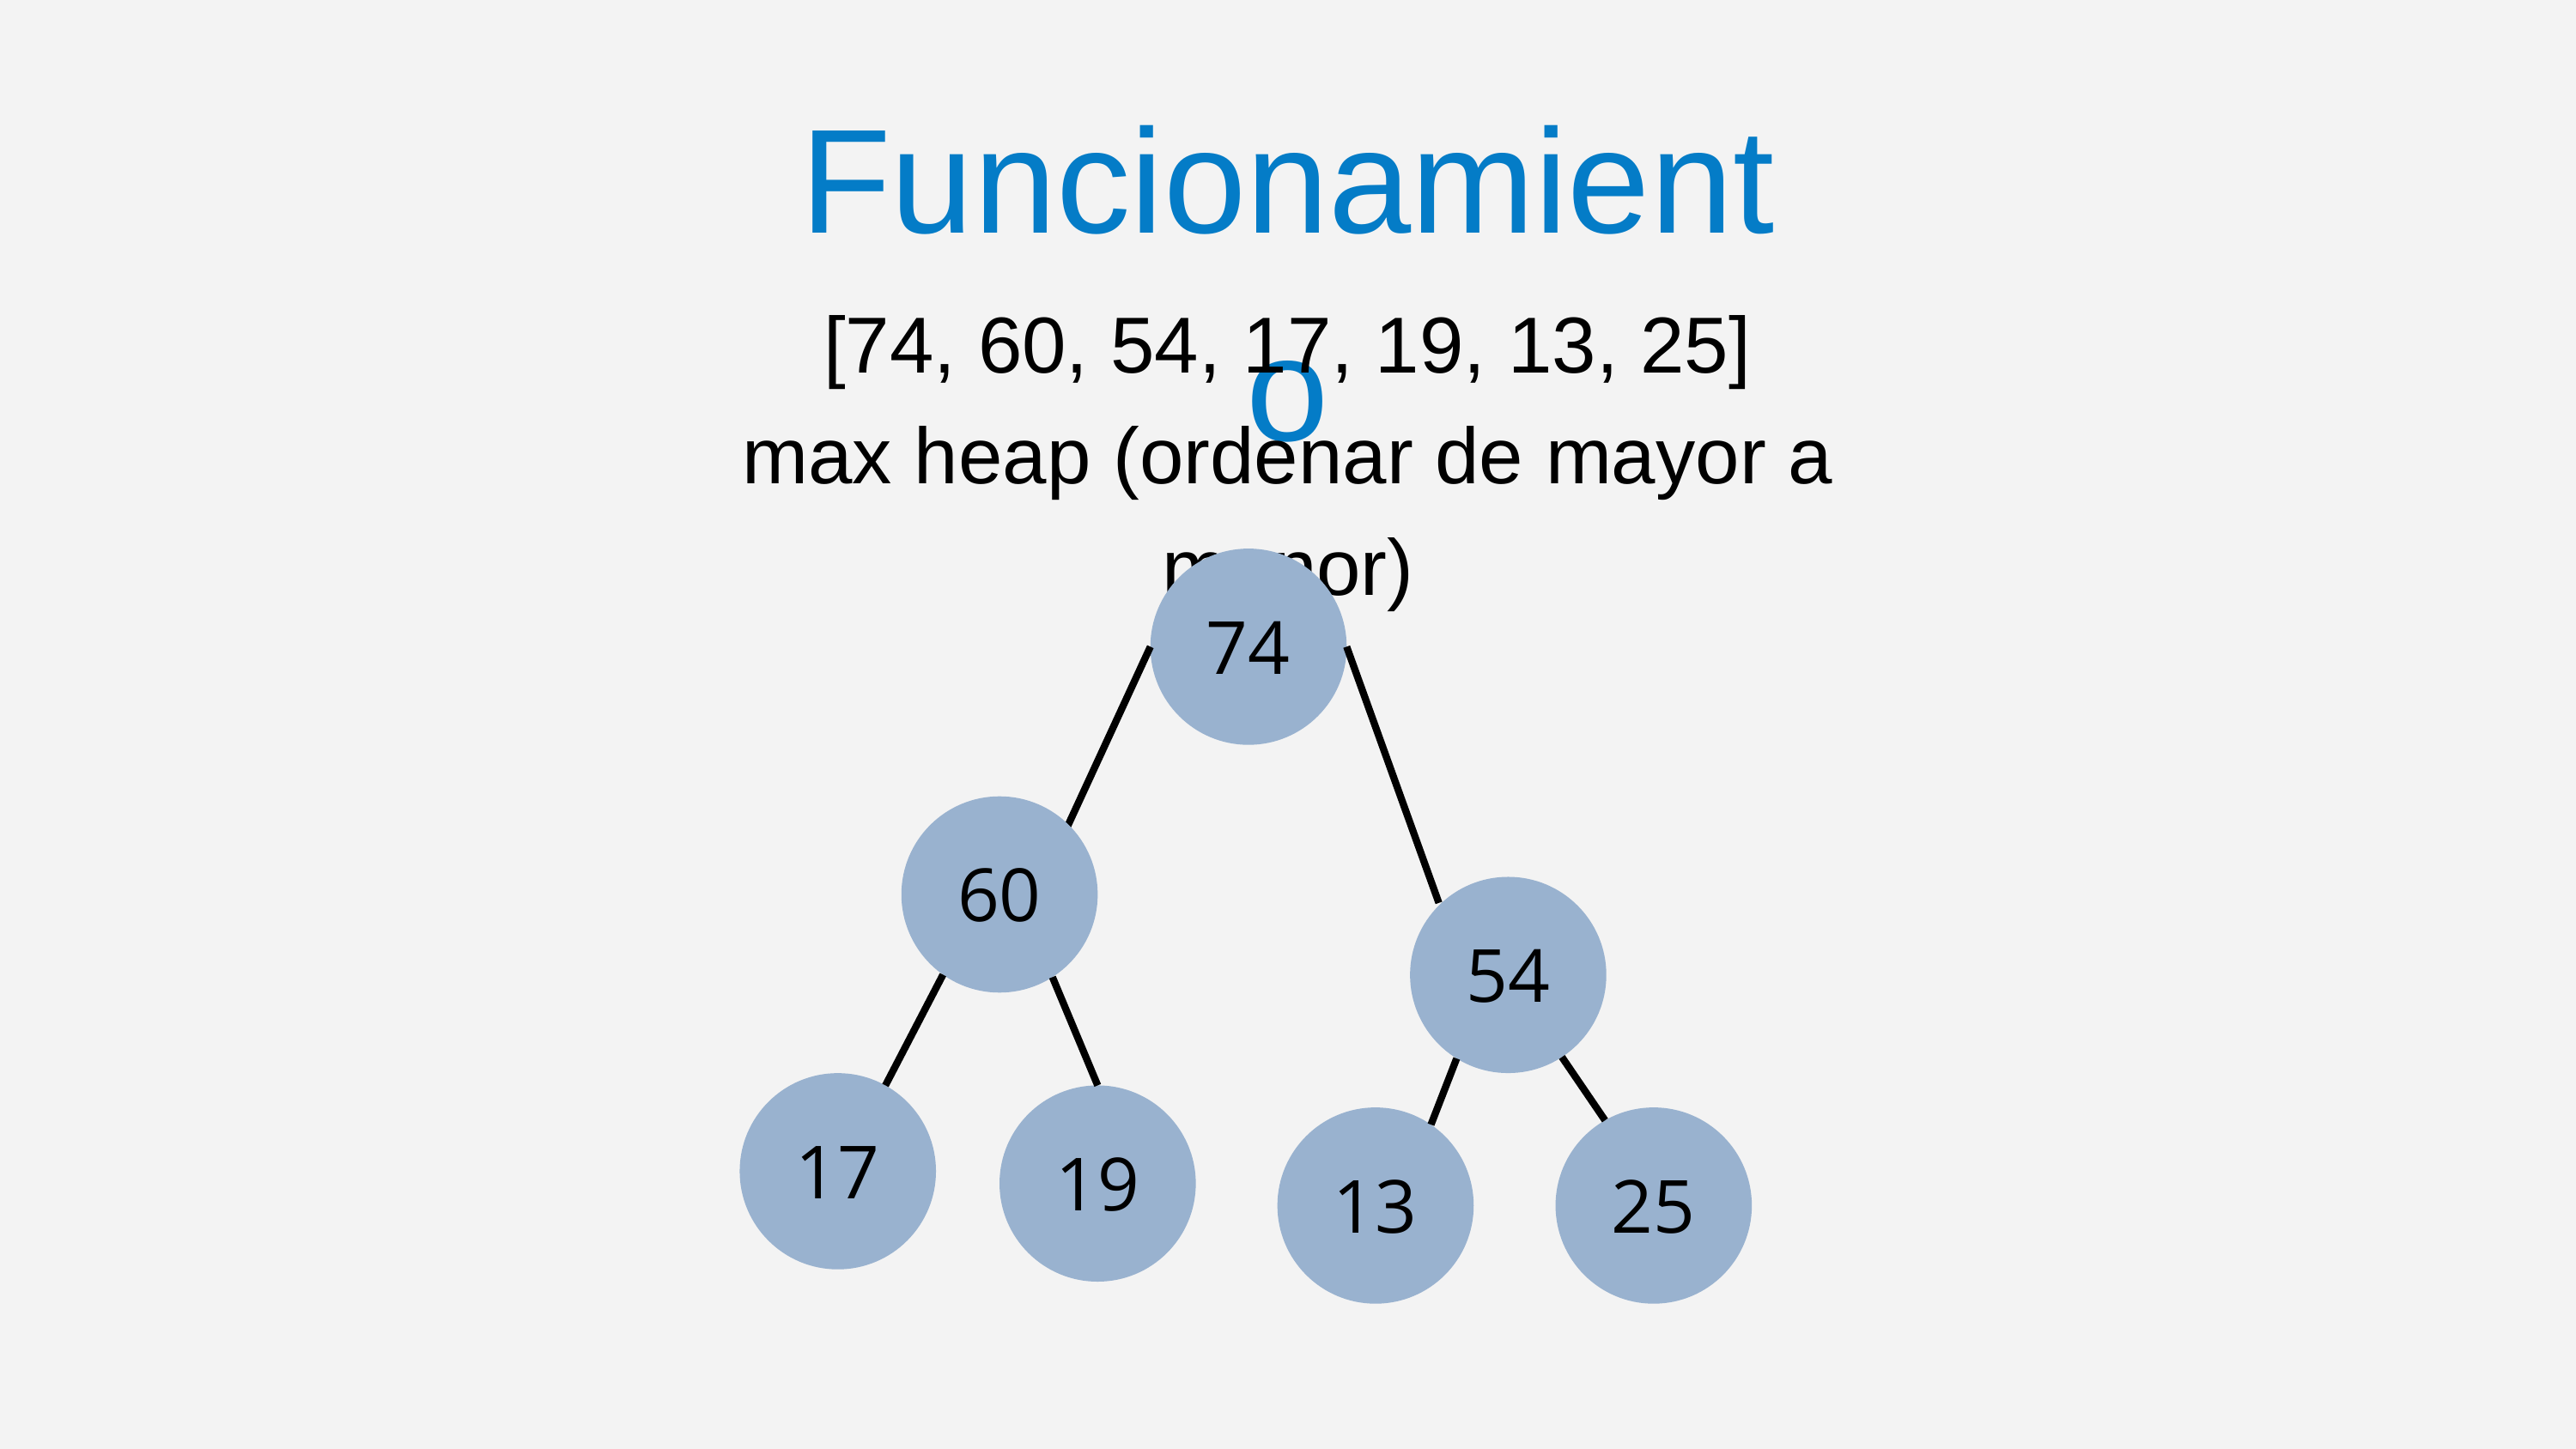

Funcionamiento
[74, 60, 54, 17, 19, 13, 25]
max heap (ordenar de mayor a menor)

74

60

54

17

19

13

25